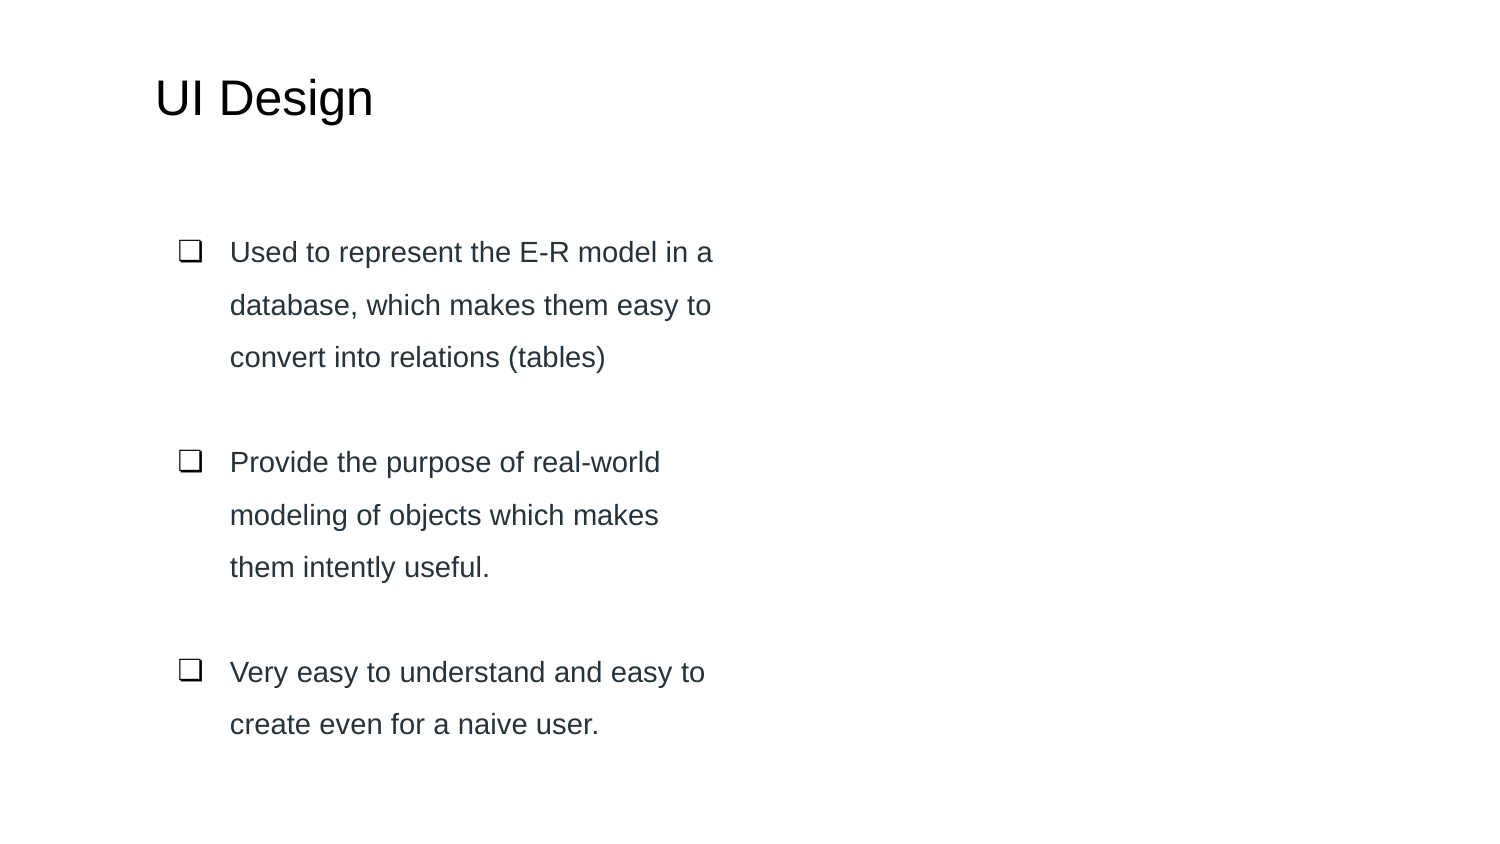

# UI Design
Used to represent the E-R model in a database, which makes them easy to convert into relations (tables)

Provide the purpose of real-world modeling of objects which makes them intently useful.

Very easy to understand and easy to create even for a naive user.